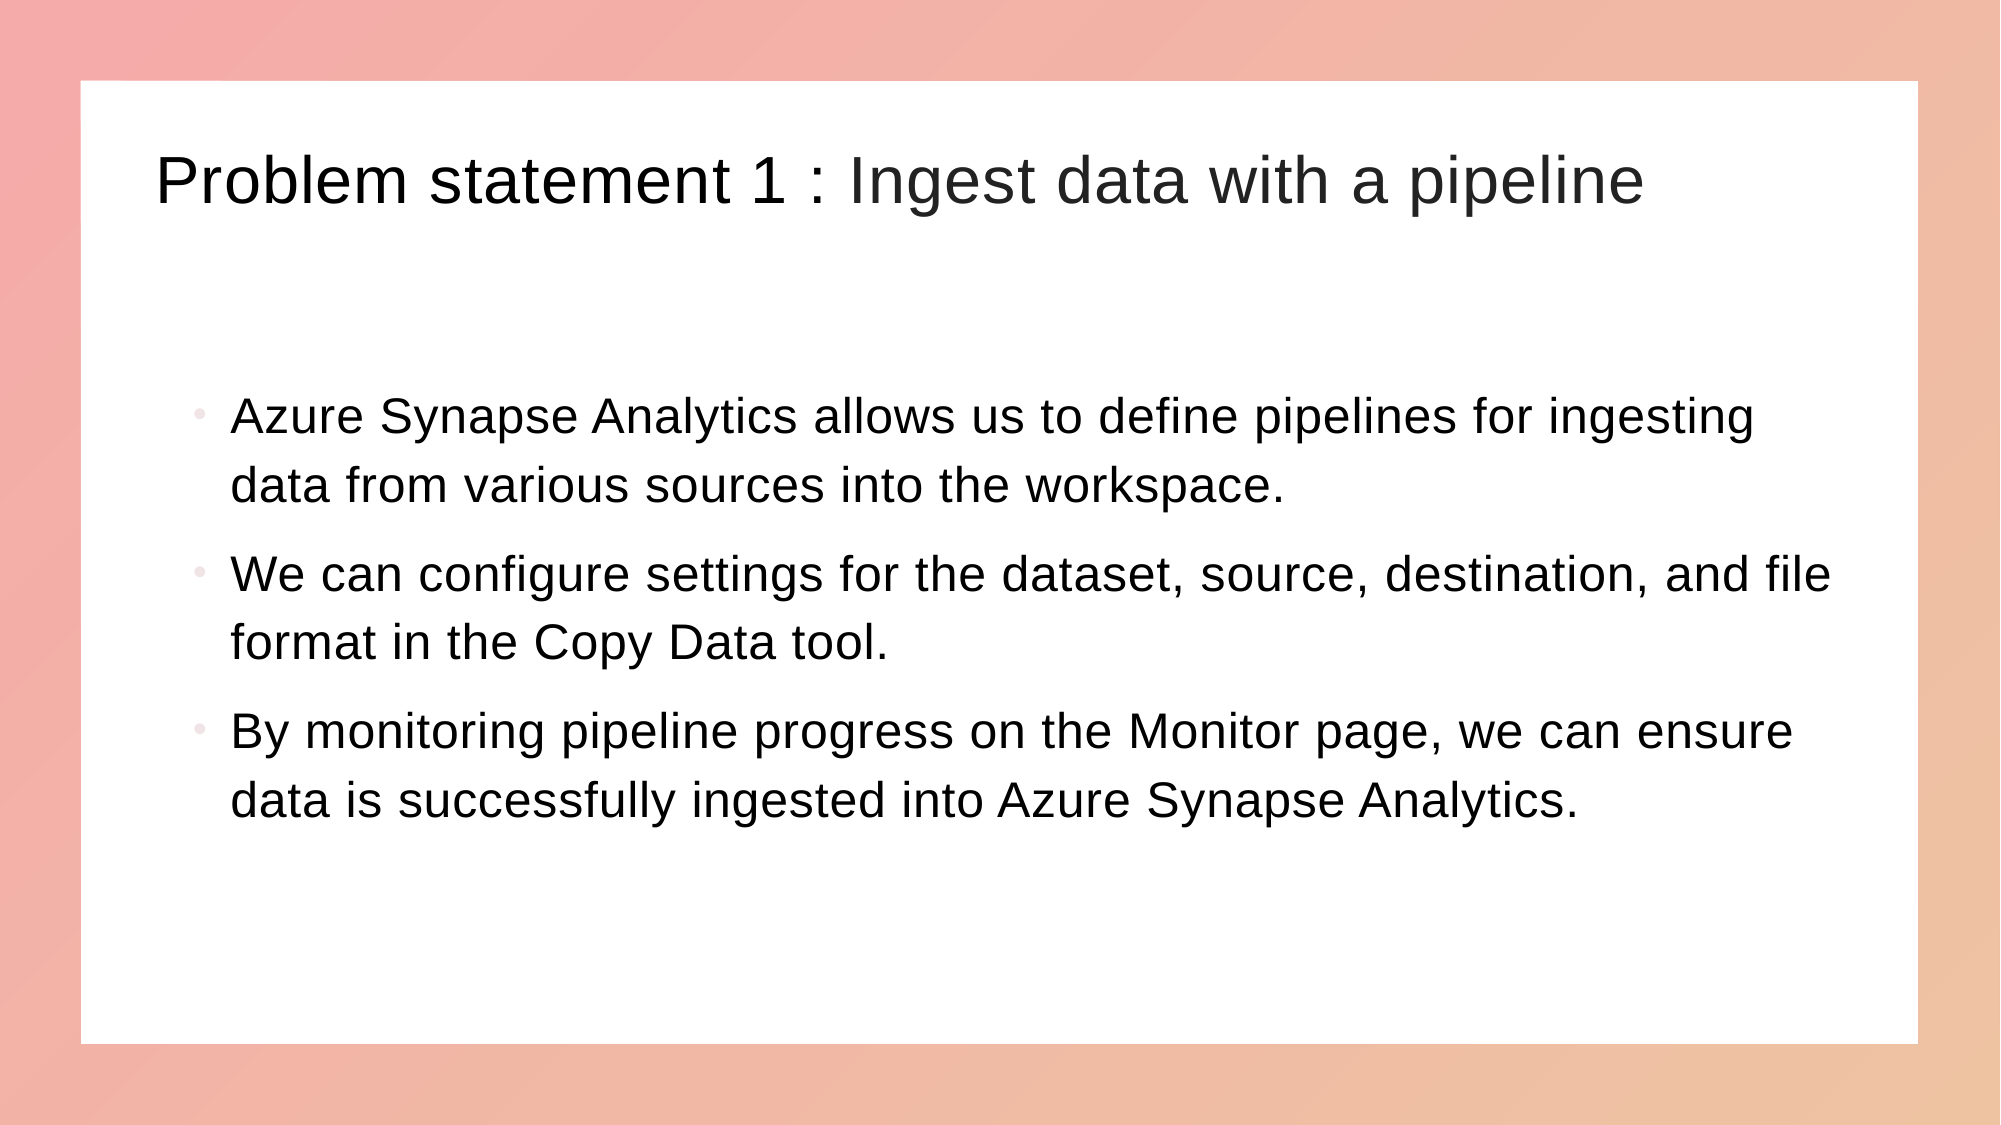

# Problem statement 1 : Ingest data with a pipeline
Azure Synapse Analytics allows us to define pipelines for ingesting data from various sources into the workspace.
We can configure settings for the dataset, source, destination, and file format in the Copy Data tool.
By monitoring pipeline progress on the Monitor page, we can ensure data is successfully ingested into Azure Synapse Analytics.